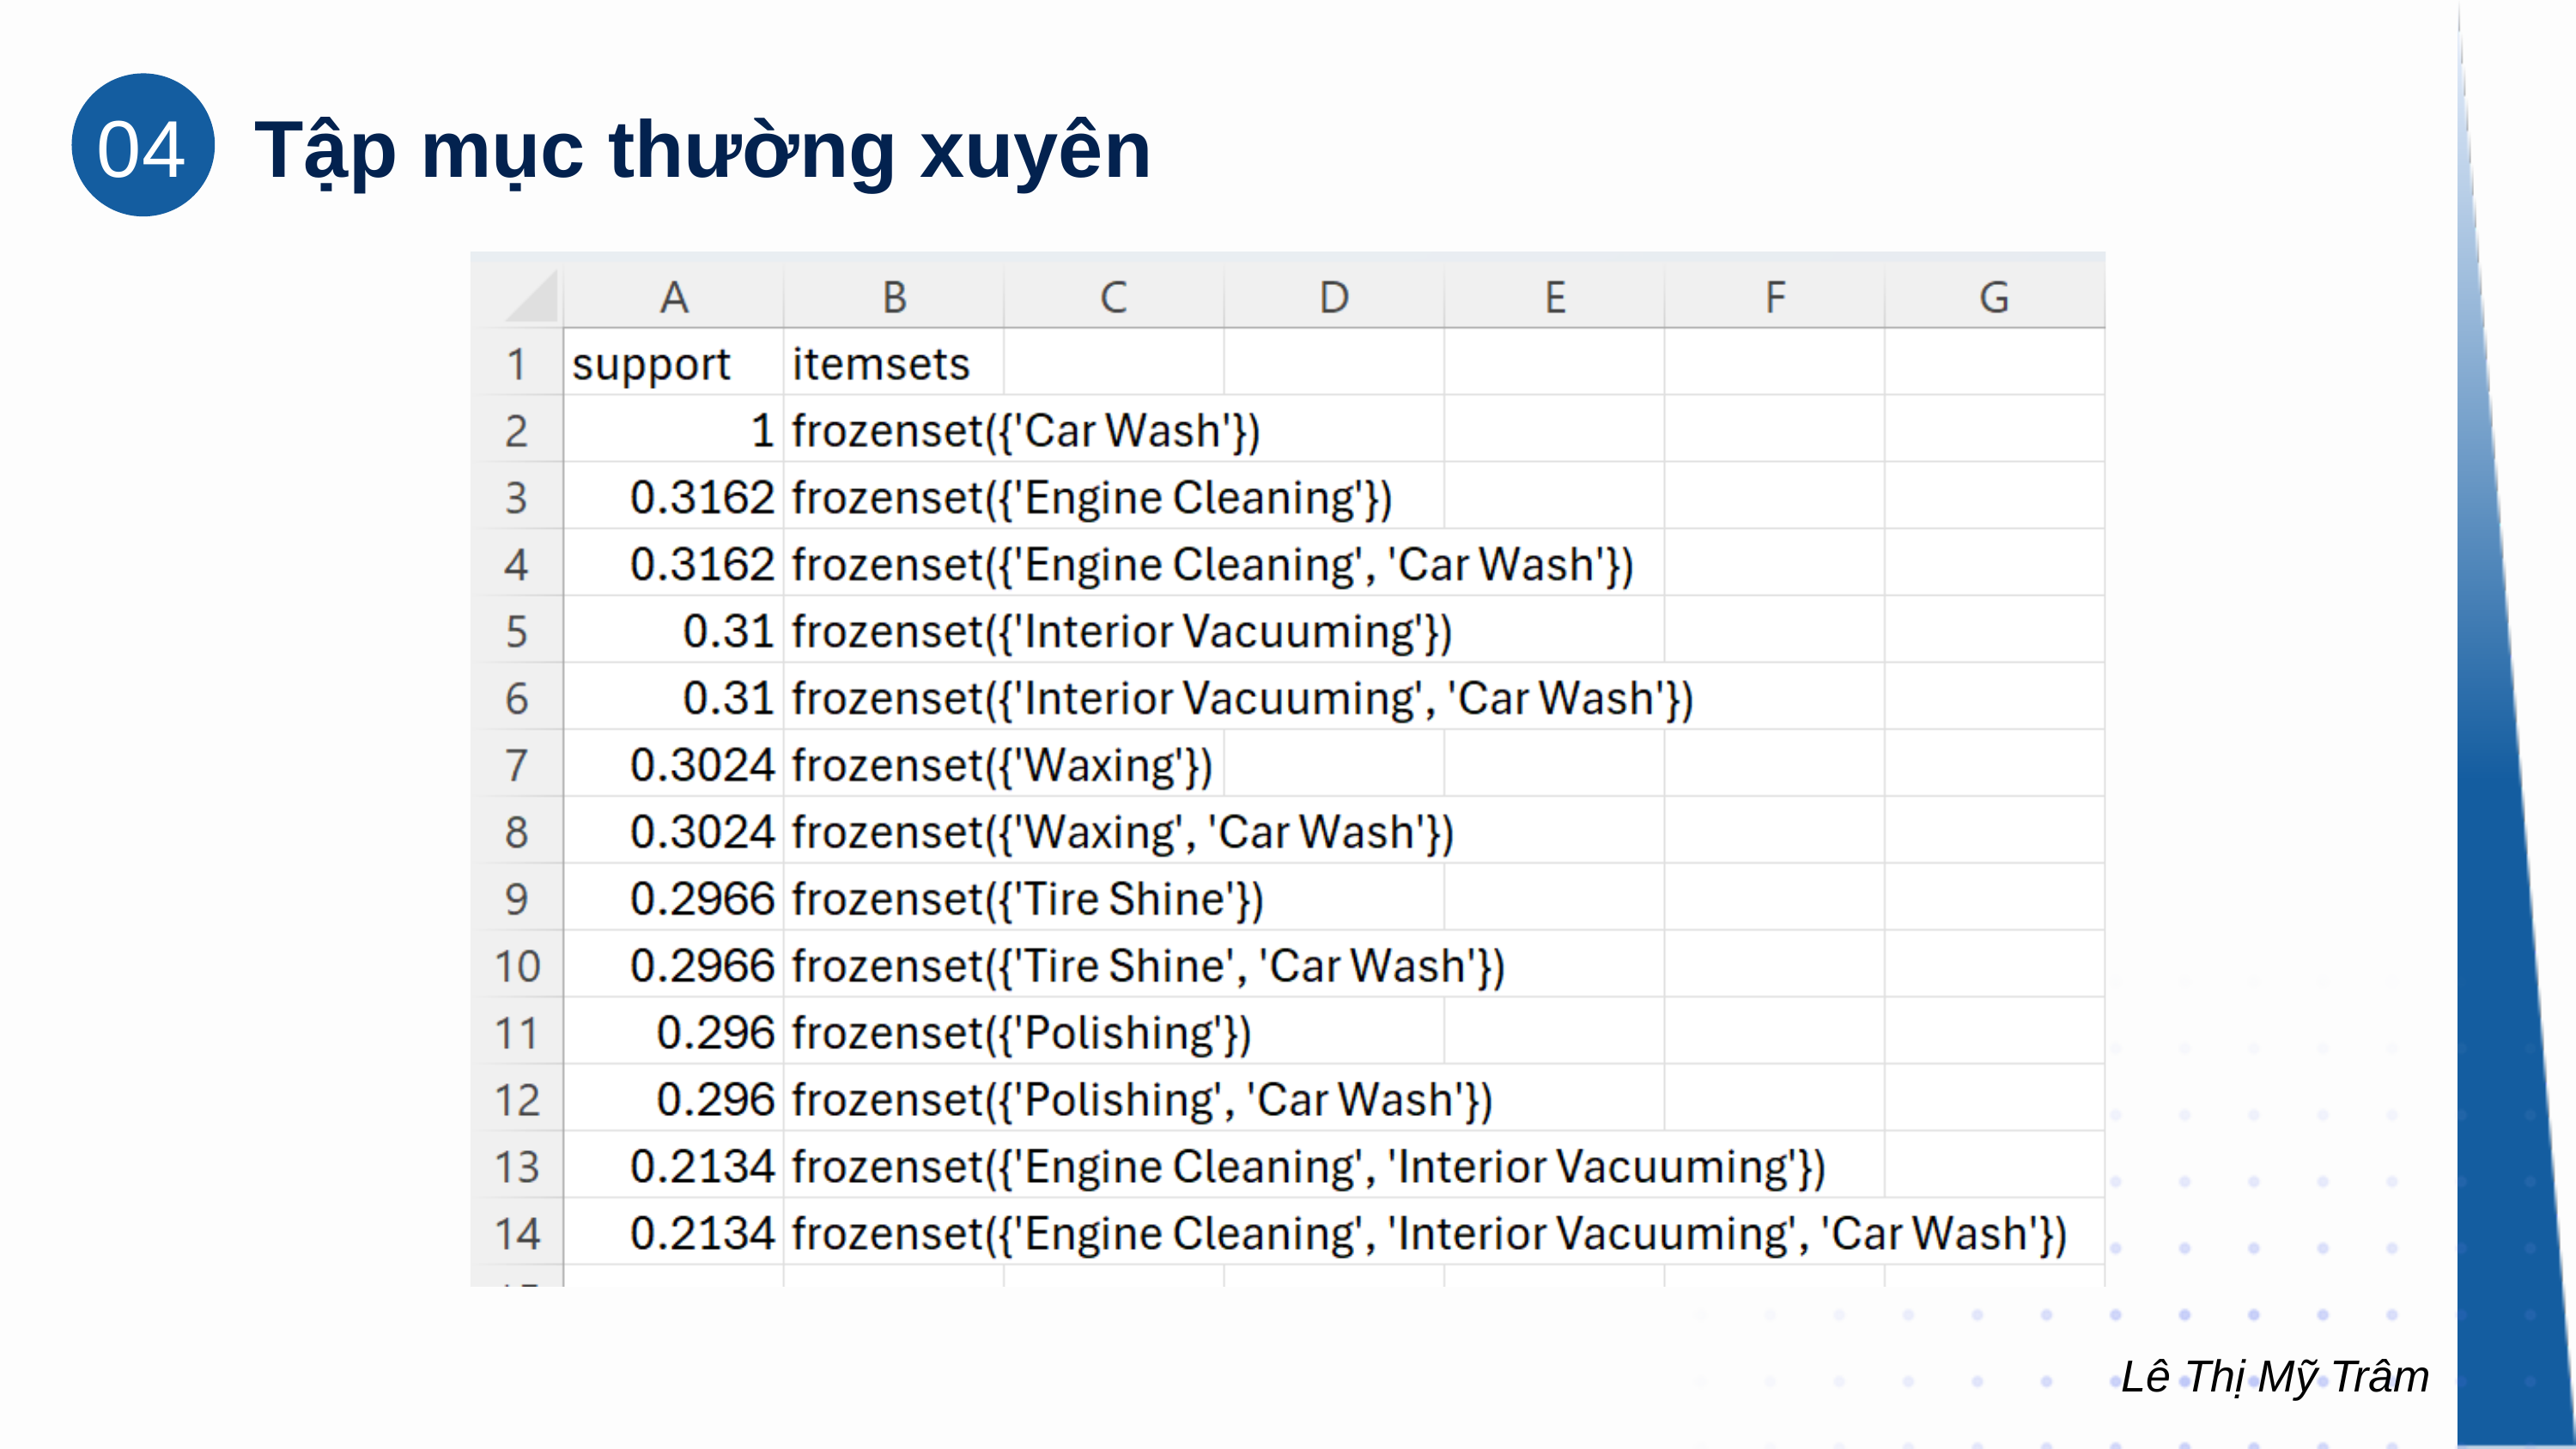

04
Tập mục thường xuyên

Lê Thị Mỹ Trâm